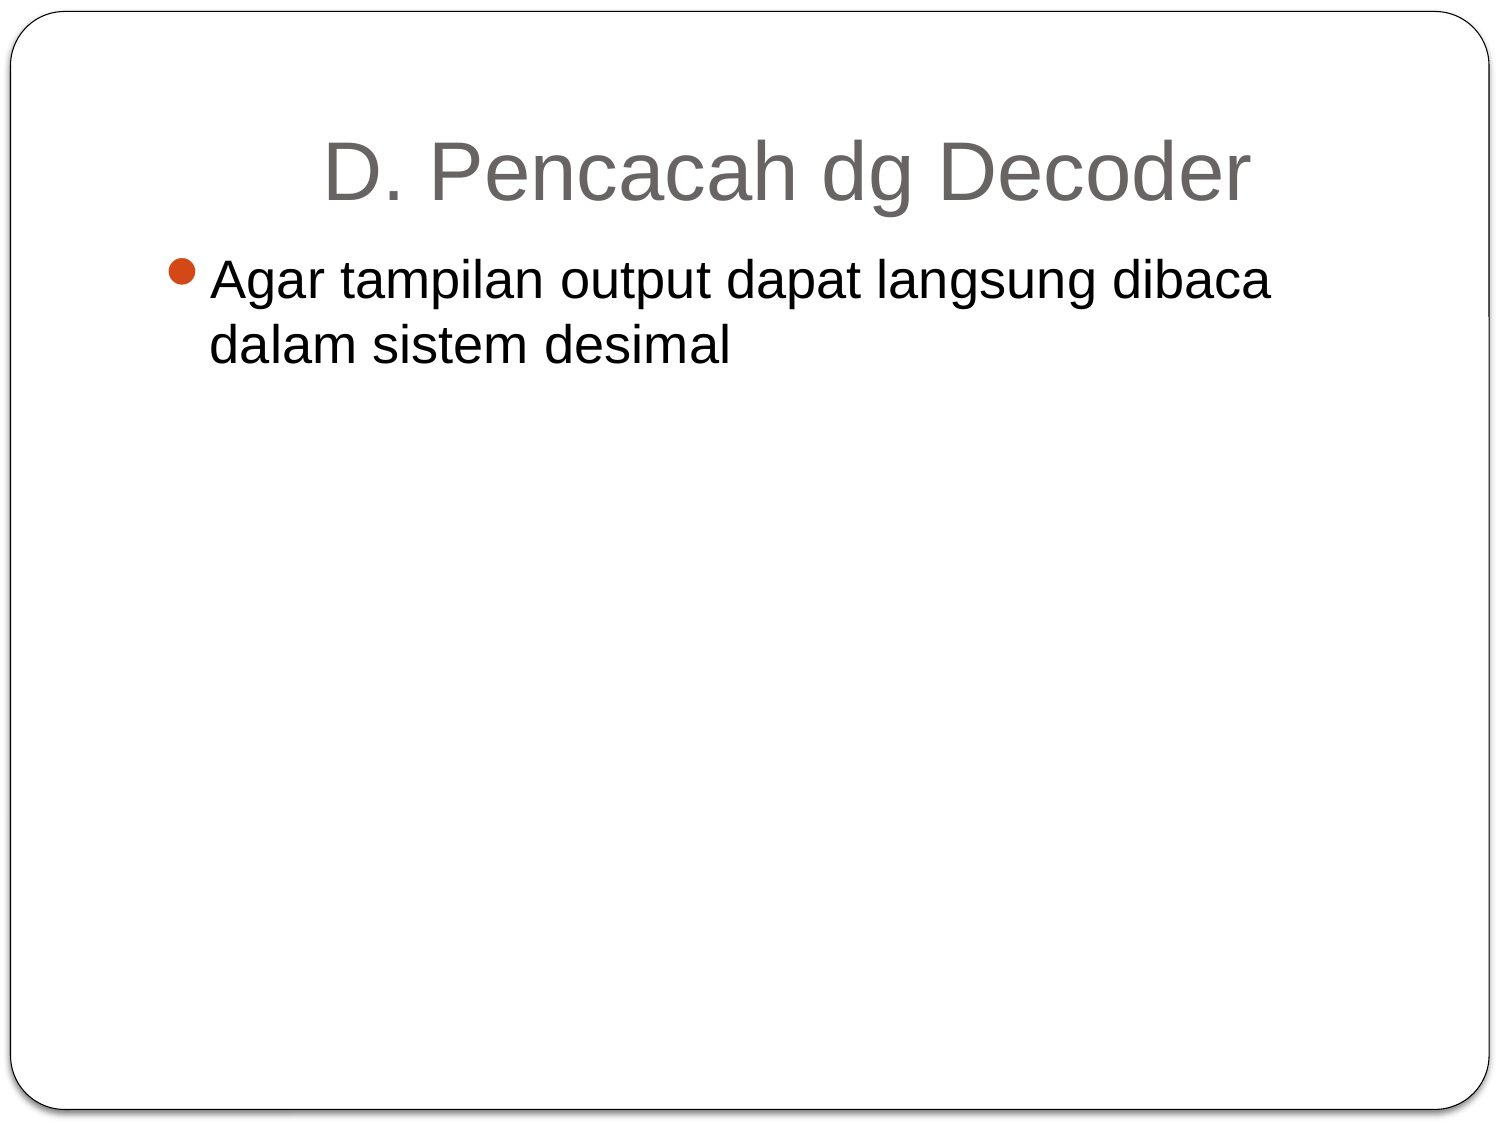

# D. Pencacah dg Decoder
Agar tampilan output dapat langsung dibaca dalam sistem desimal